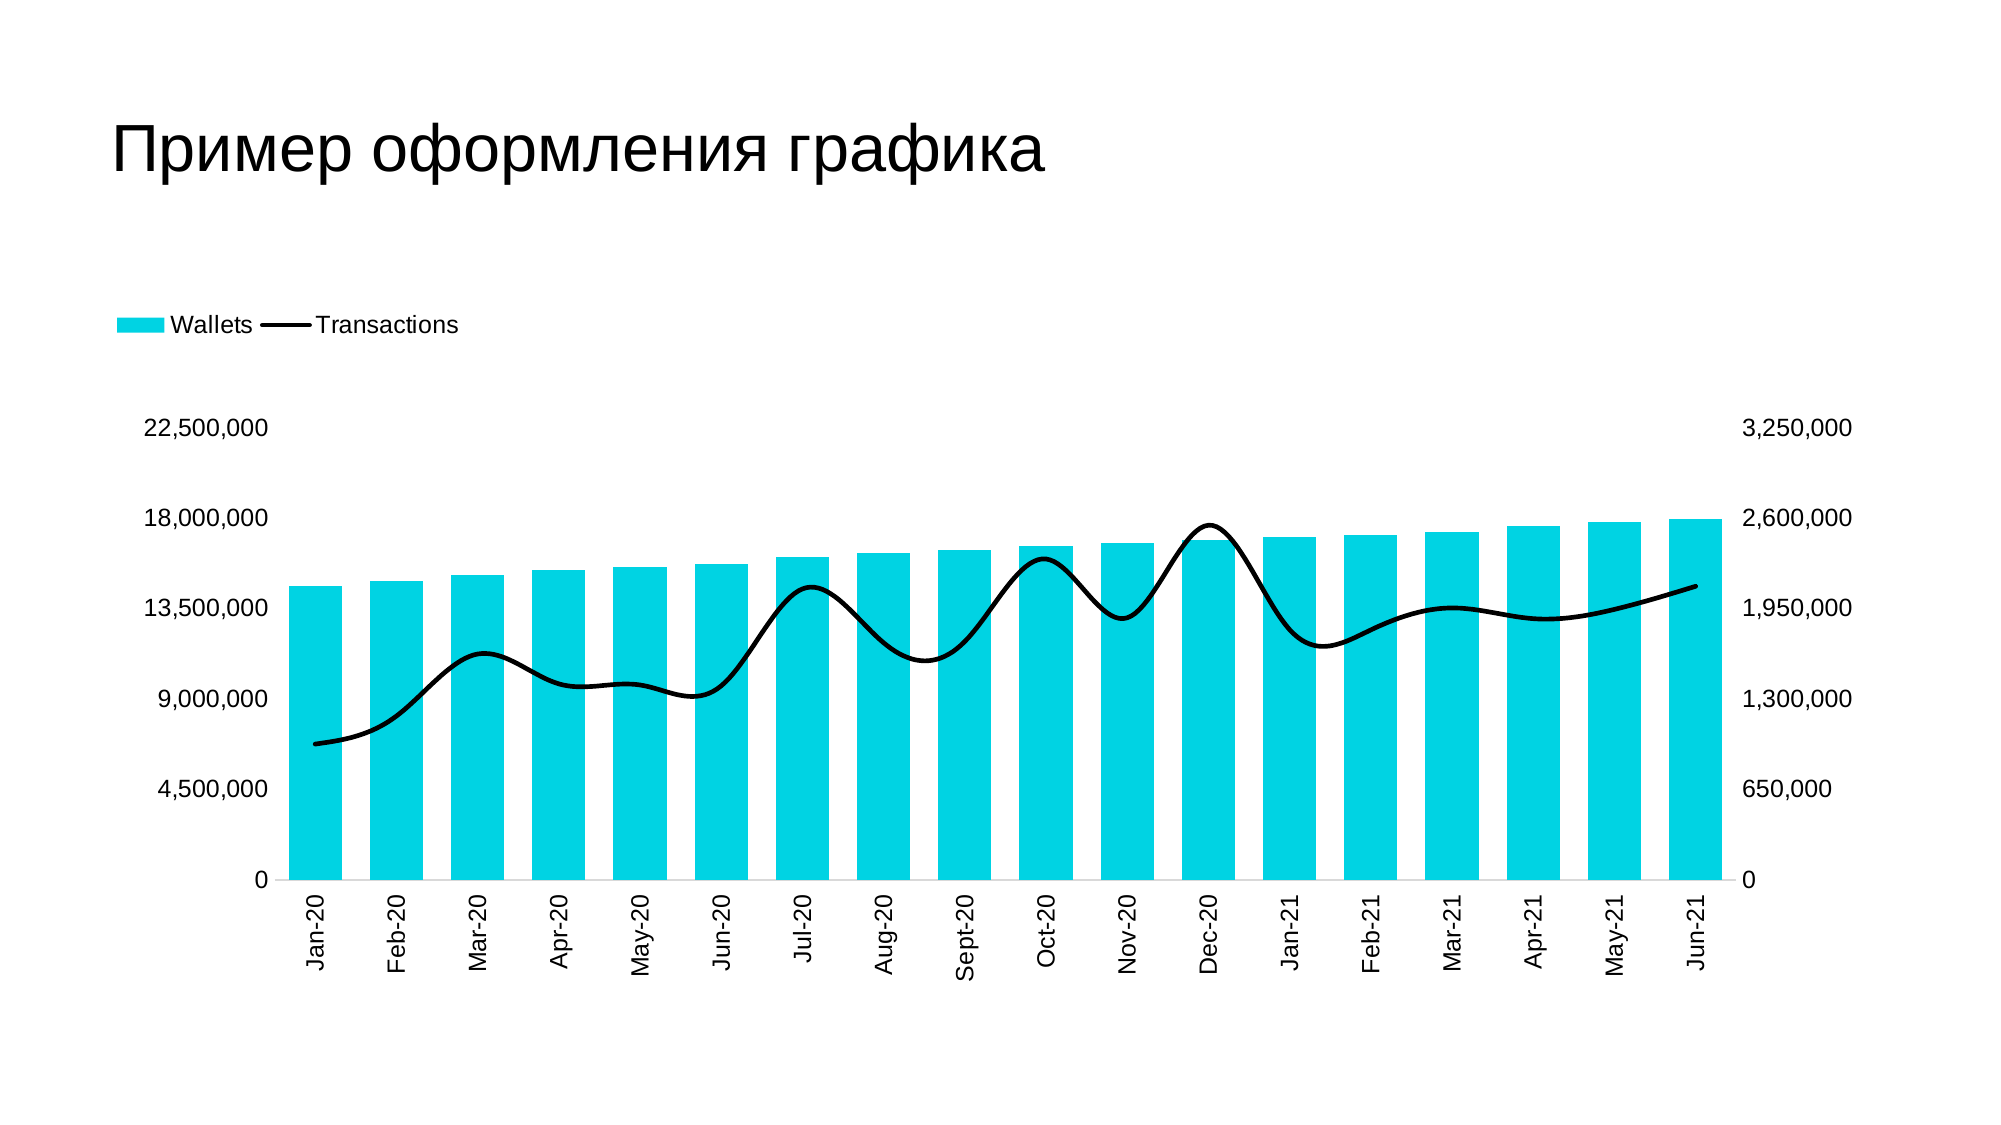

# Пример оформления графика

### Chart

| Category | Wallets | Transactions |
|---|---|---|
| Jan-20 | 14617743.0 | 974580.0 |
| Feb-20 | 14861565.0 | 1175763.0 |
| Mar-20 | 15165194.0 | 1621826.0 |
| Apr-20 | 15389500.0 | 1407362.0 |
| May-20 | 15550518.0 | 1399425.0 |
| Jun-20 | 15715768.0 | 1393116.0 |
| Jul-20 | 16044914.0 | 2090132.0 |
| Aug-20 | 16237614.0 | 1702758.0 |
| Sept-20 | 16400777.0 | 1712278.0 |
| Oct-20 | 16605883.0 | 2305062.0 |
| Nov-20 | 16741675.0 | 1882143.0 |
| Dec-20 | 16917196.0 | 2547720.0 |
| Jan-21 | 17064845.0 | 1797406.0 |
| Feb-21 | 17170333.0 | 1795342.0 |
| Mar-21 | 17292250.0 | 1953147.0 |
| Apr-21 | 17601756.0 | 1876349.0 |
| May-21 | 17810935.0 | 1942896.0 |
| Jun-21 | 17952091.0 | 2108750.0 |